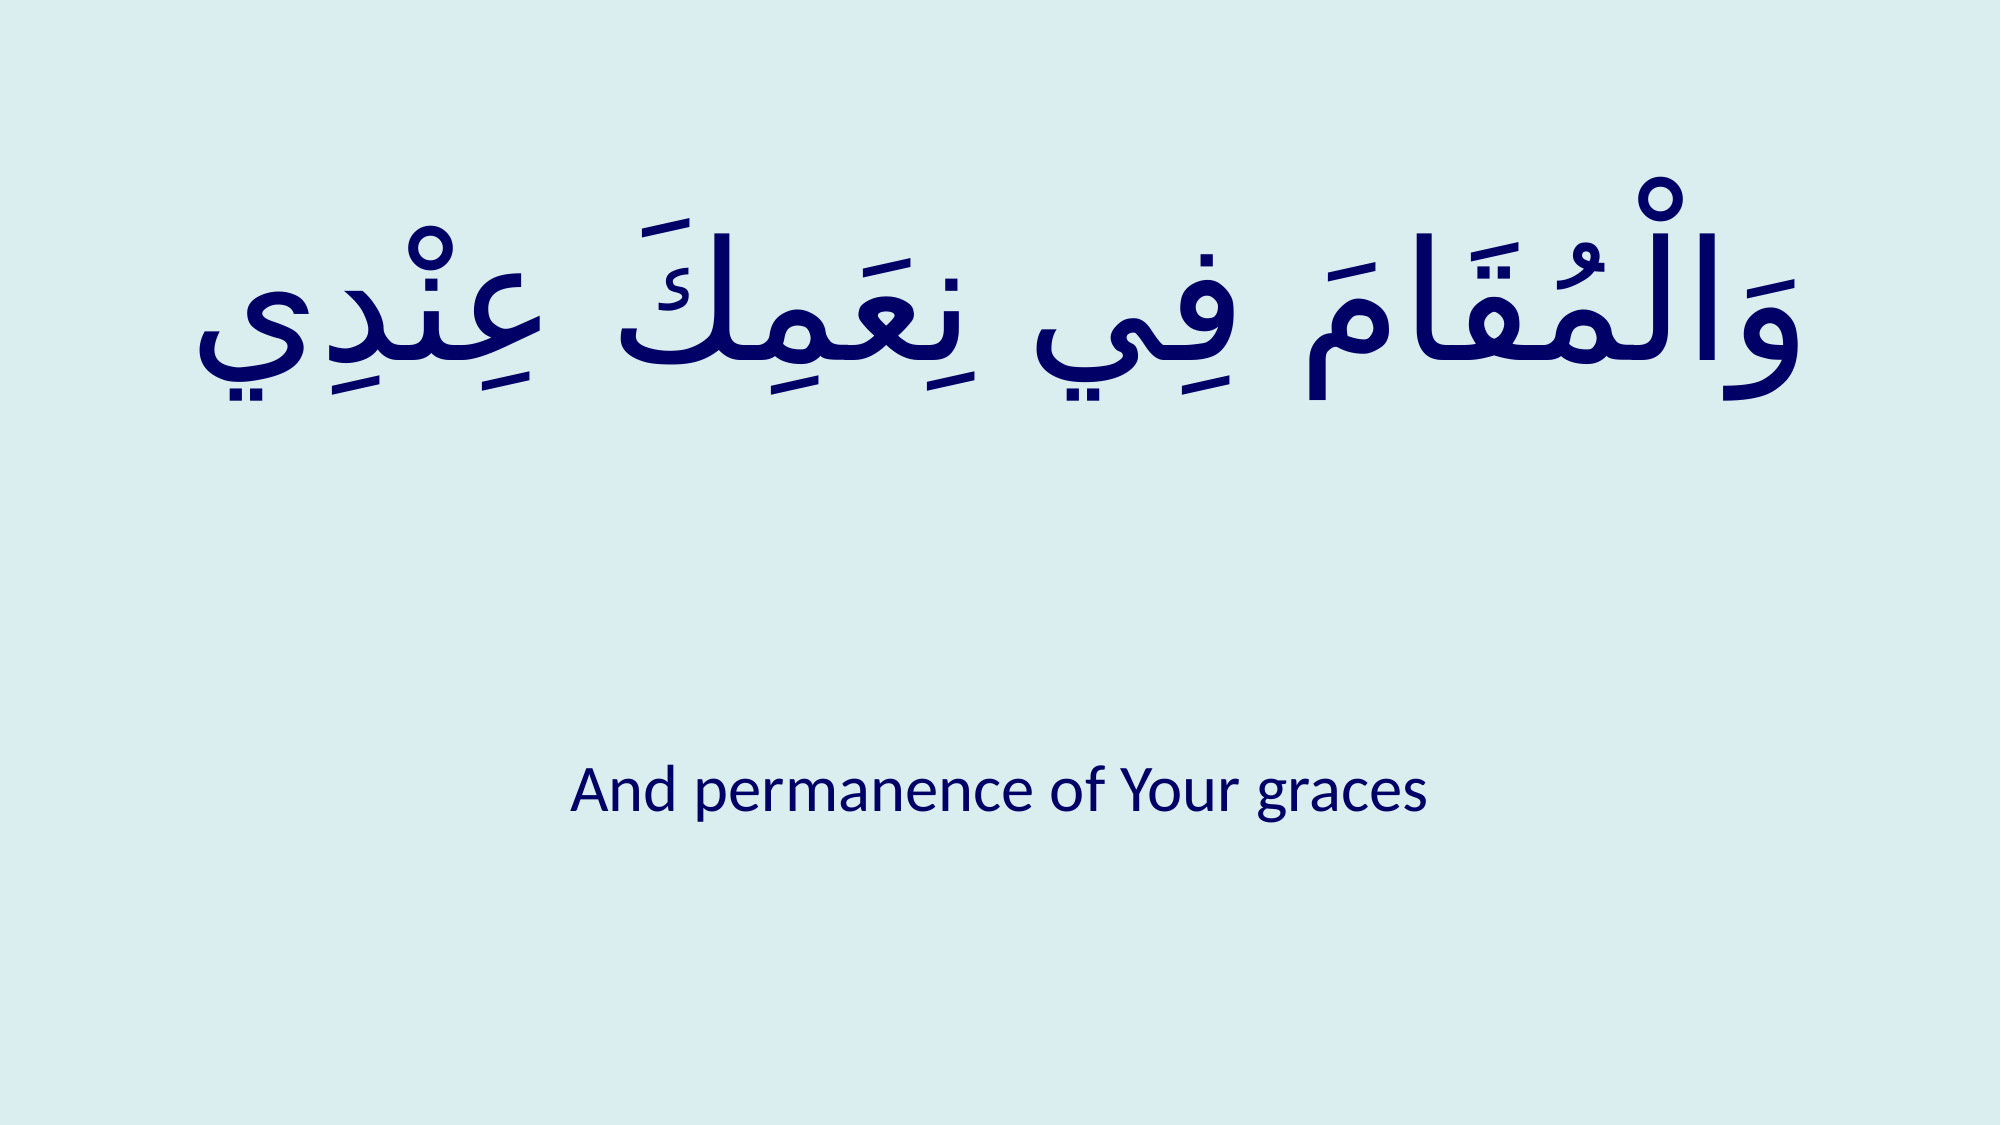

# وَالْمُقَامَ فِي نِعَمِكَ عِنْدِي
And permanence of Your graces